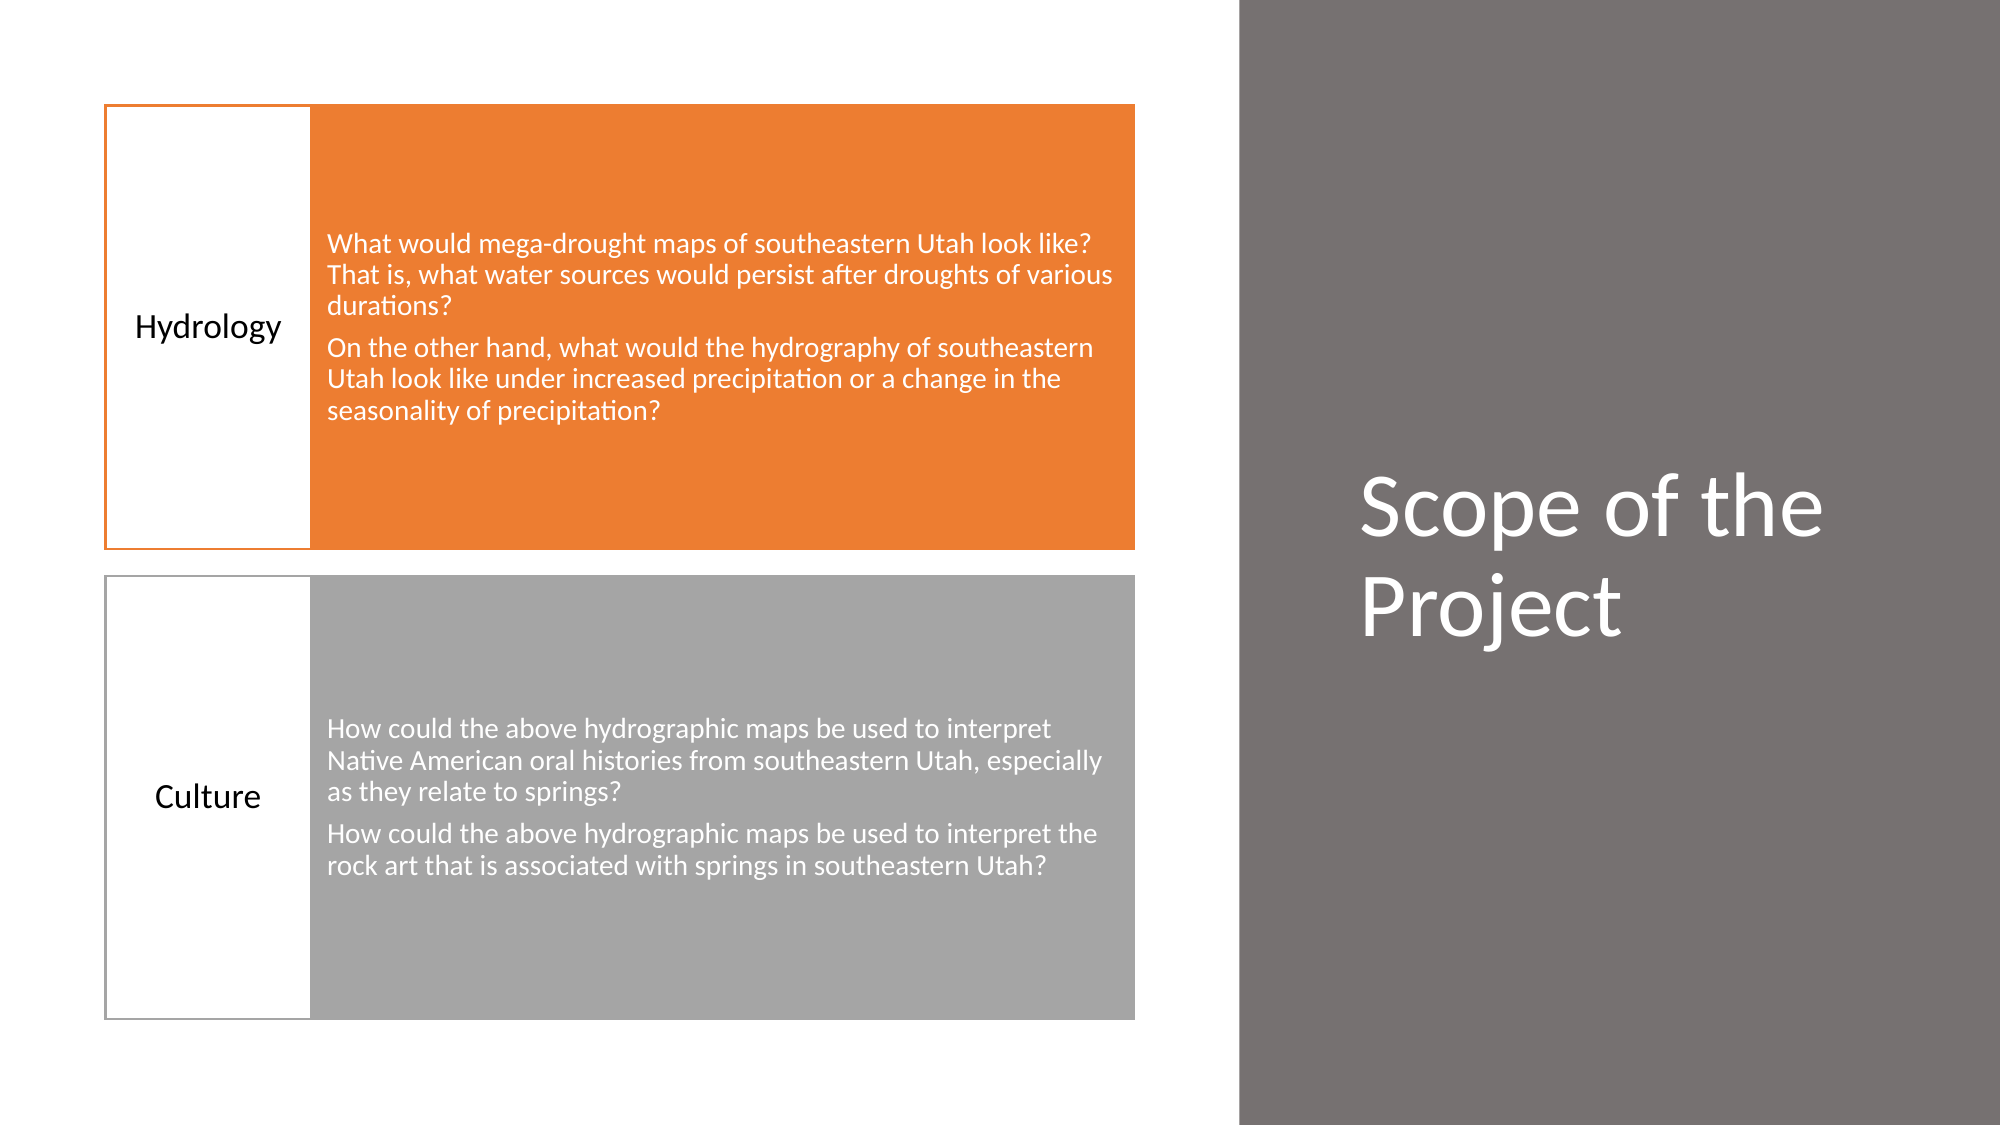

What would mega-drought maps of southeastern Utah look like? That is, what water sources would persist after droughts of various durations?
On the other hand, what would the hydrography of southeastern Utah look like under increased precipitation or a change in the seasonality of precipitation?
Hydrology
How could the above hydrographic maps be used to interpret Native American oral histories from southeastern Utah, especially as they relate to springs?
How could the above hydrographic maps be used to interpret the rock art that is associated with springs in southeastern Utah?
Culture
# Scope of the Project